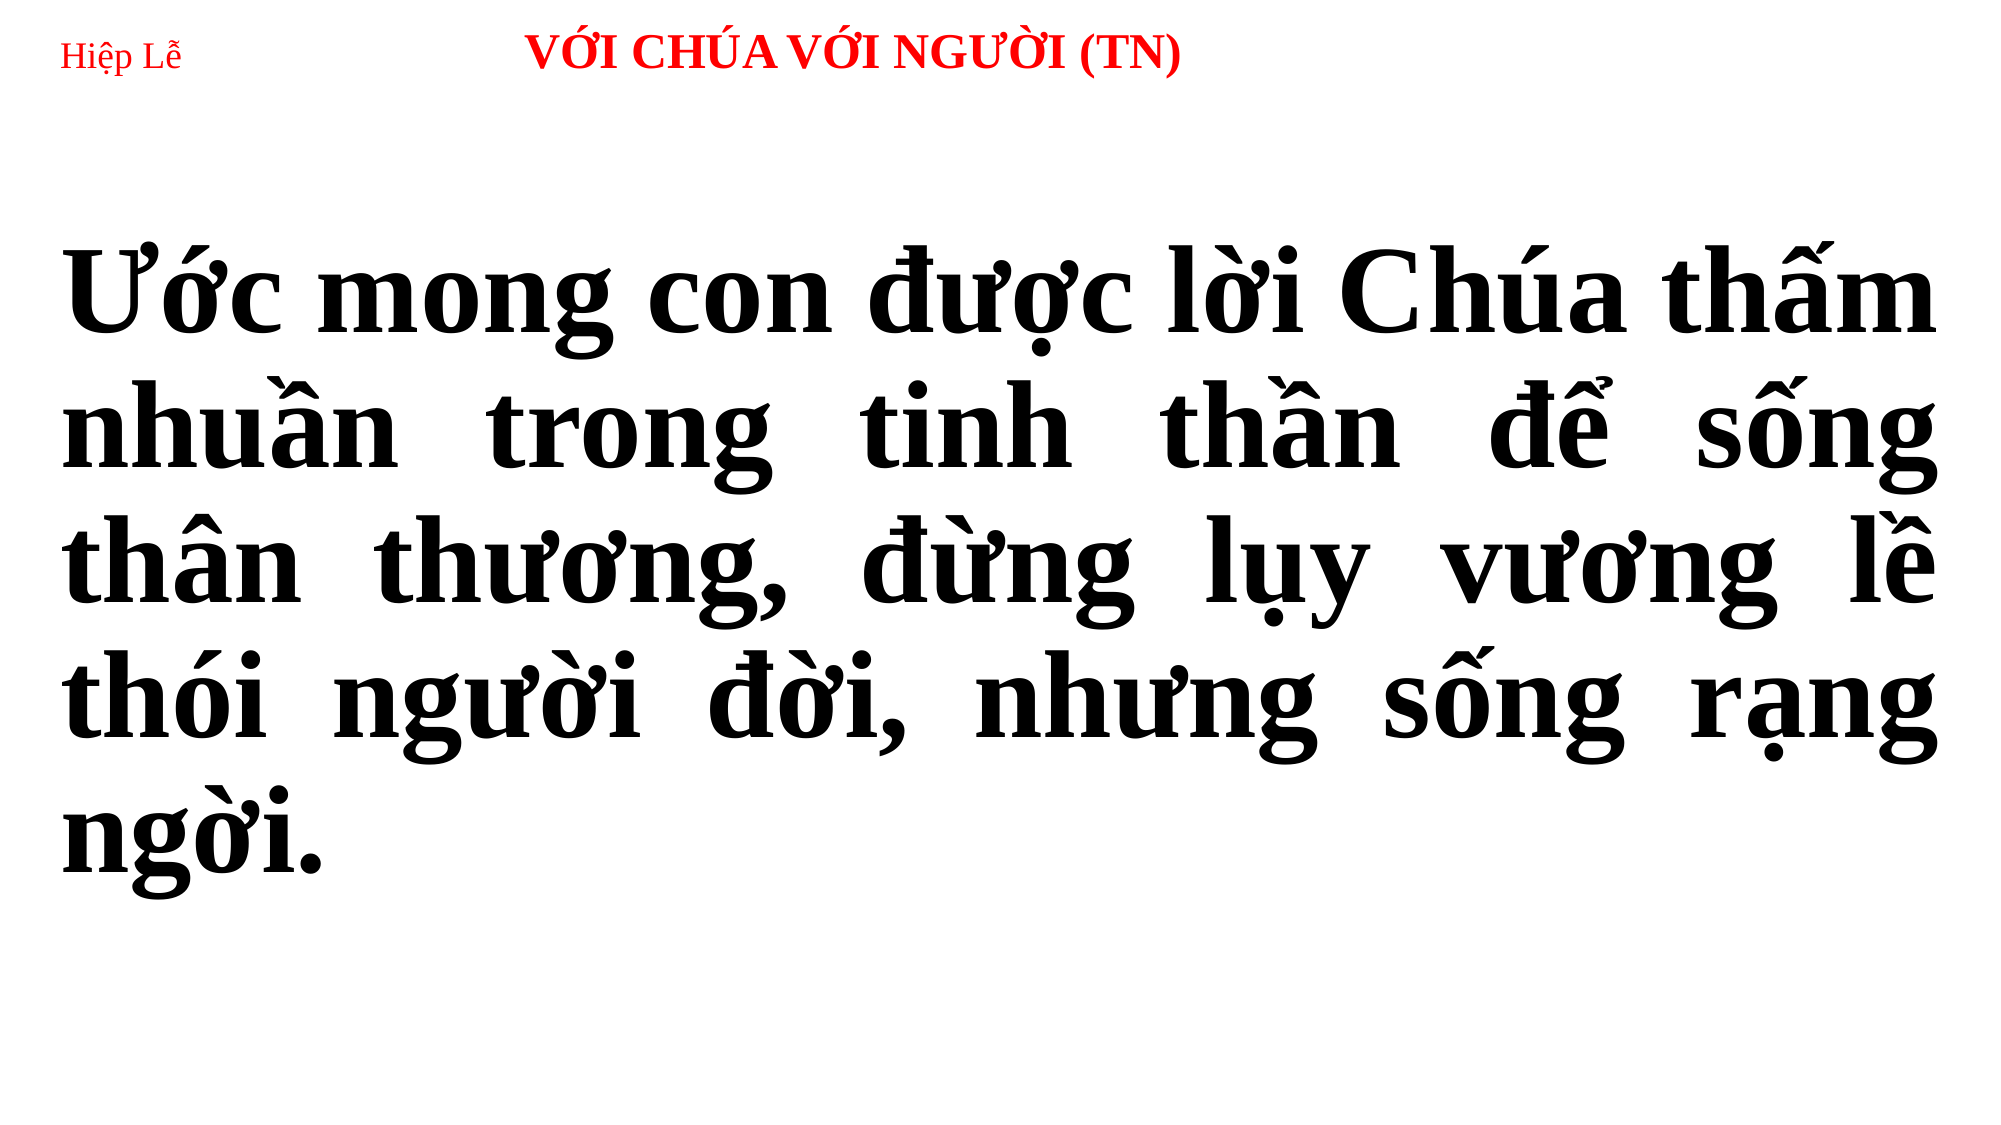

# Hiệp Lễ                                    VỚI CHÚA VỚI NGƯỜI (TN)
Ước mong con được lời Chúa thấm nhuần trong tinh thần để sống thân thương, đừng lụy vương lề thói người đời, nhưng sống rạng ngời.